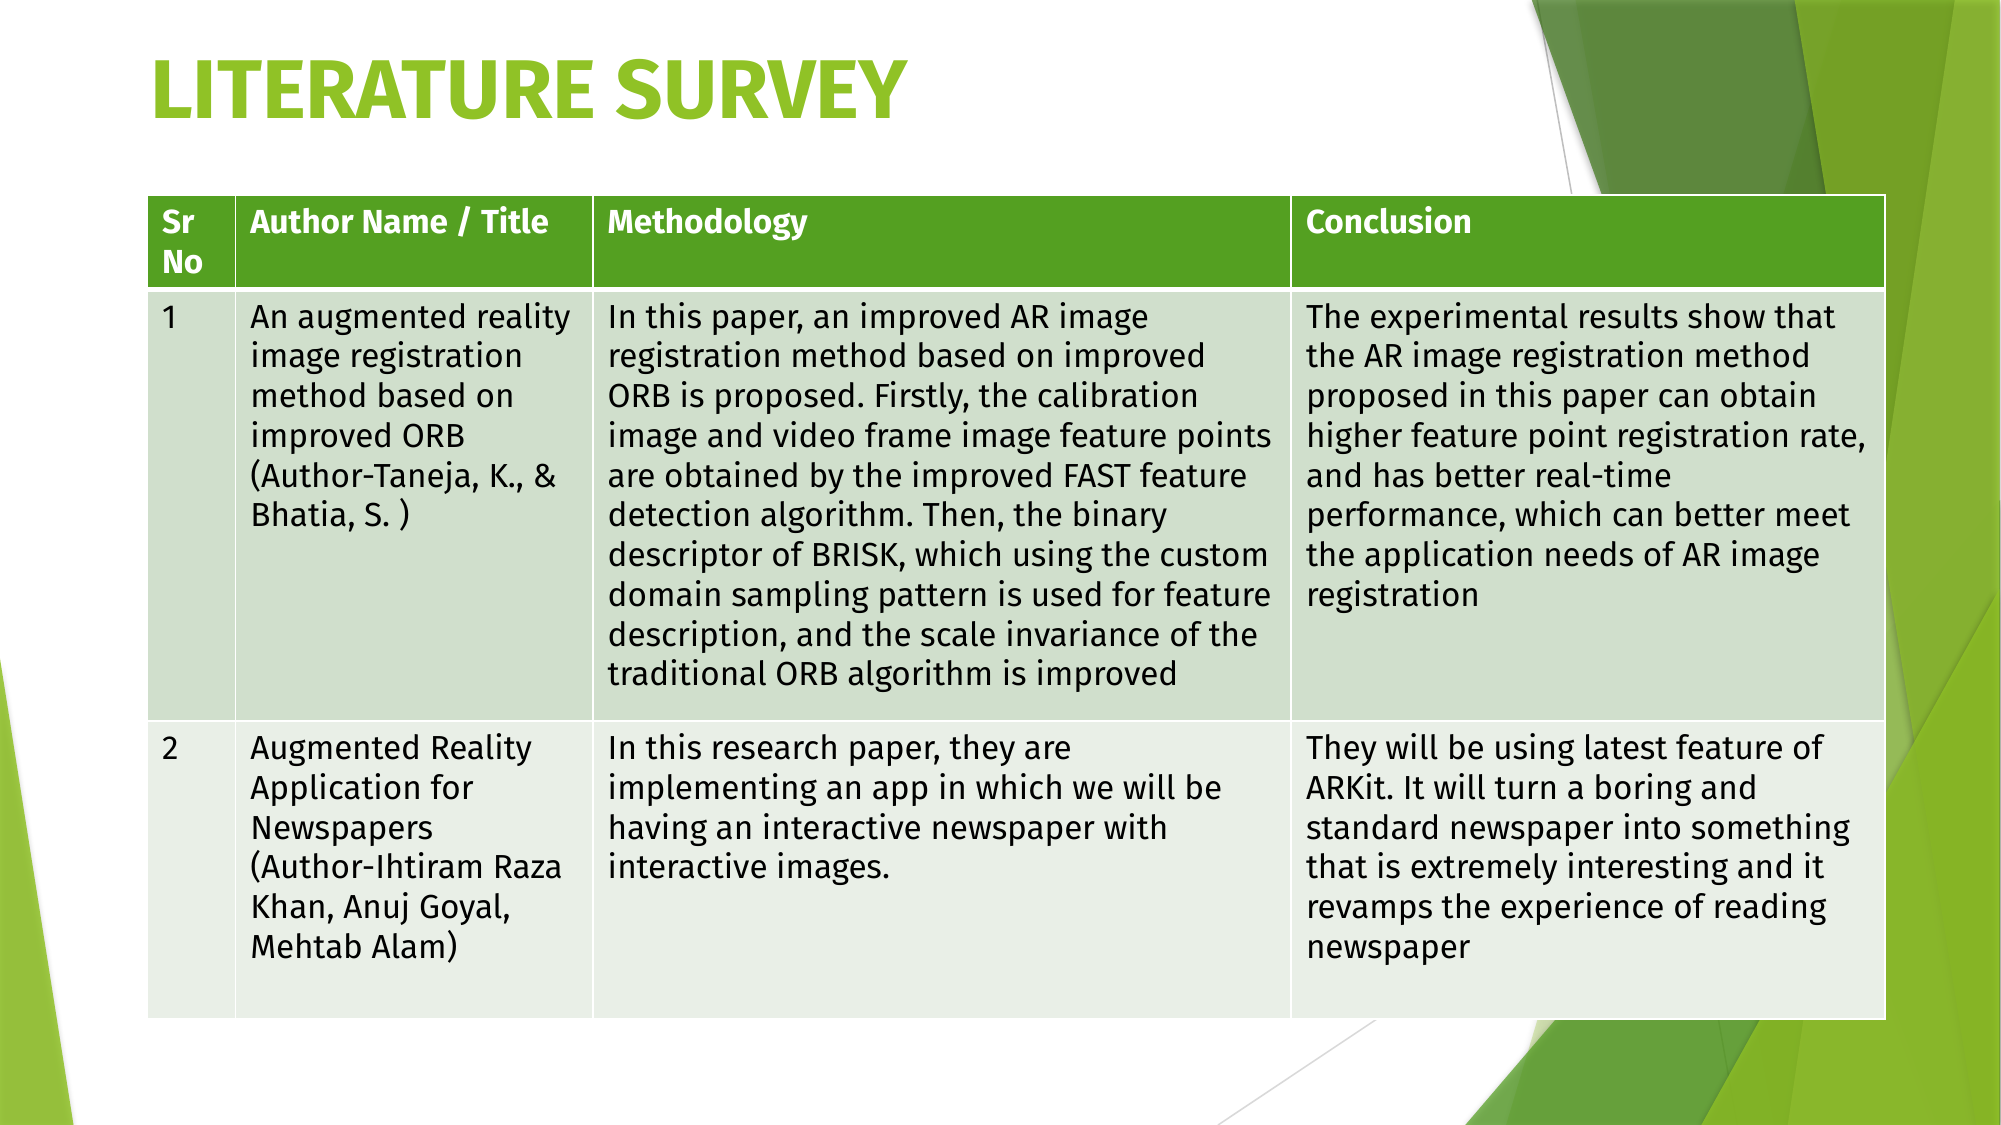

# LITERATURE SURVEY
| Sr No | Author Name / Title | Methodology | Conclusion |
| --- | --- | --- | --- |
| 1 | An augmented reality image registration method based on improved ORB (Author-Taneja, K., & Bhatia, S. ) | In this paper, an improved AR image registration method based on improved ORB is proposed. Firstly, the calibration image and video frame image feature points are obtained by the improved FAST feature detection algorithm. Then, the binary descriptor of BRISK, which using the custom domain sampling pattern is used for feature description, and the scale invariance of the traditional ORB algorithm is improved | The experimental results show that the AR image registration method proposed in this paper can obtain higher feature point registration rate, and has better real-time performance, which can better meet the application needs of AR image registration |
| 2 | Augmented Reality Application for Newspapers (Author-Ihtiram Raza Khan, Anuj Goyal, Mehtab Alam) | In this research paper, they are implementing an app in which we will be having an interactive newspaper with interactive images. | They will be using latest feature of ARKit. It will turn a boring and standard newspaper into something that is extremely interesting and it revamps the experience of reading newspaper |